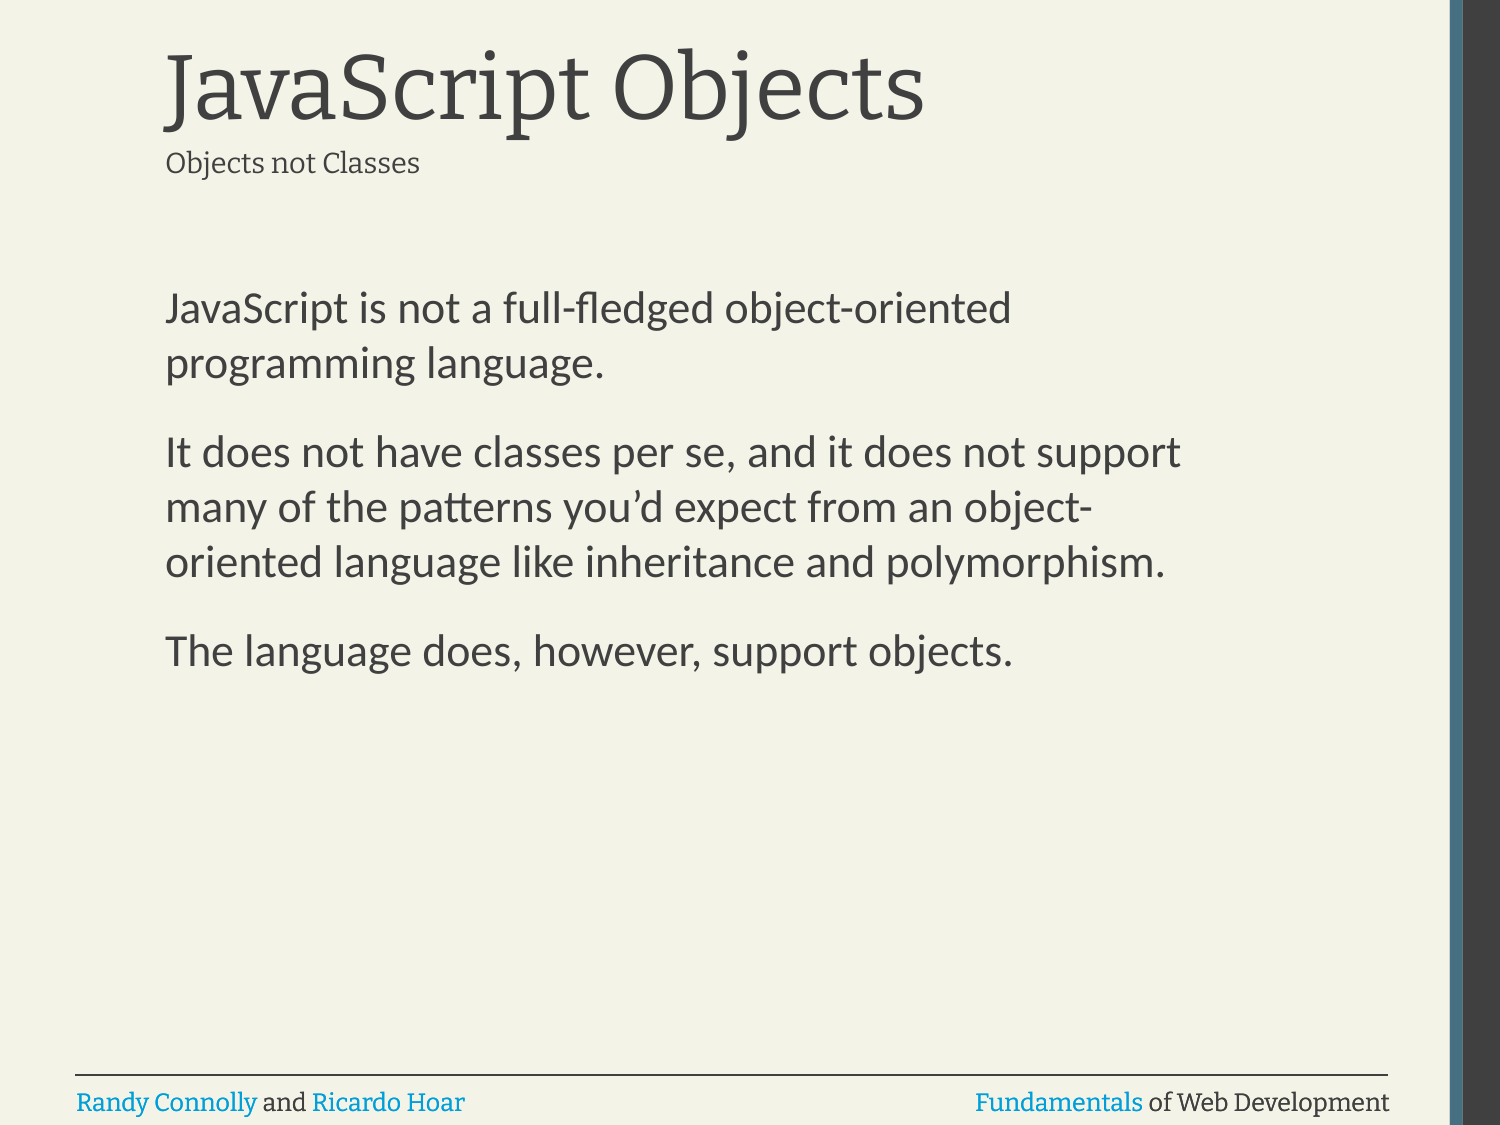

# JavaScript Objects
Objects not Classes
JavaScript is not a full-fledged object-oriented programming language.
It does not have classes per se, and it does not support many of the patterns you’d expect from an object-oriented language like inheritance and polymorphism.
The language does, however, support objects.